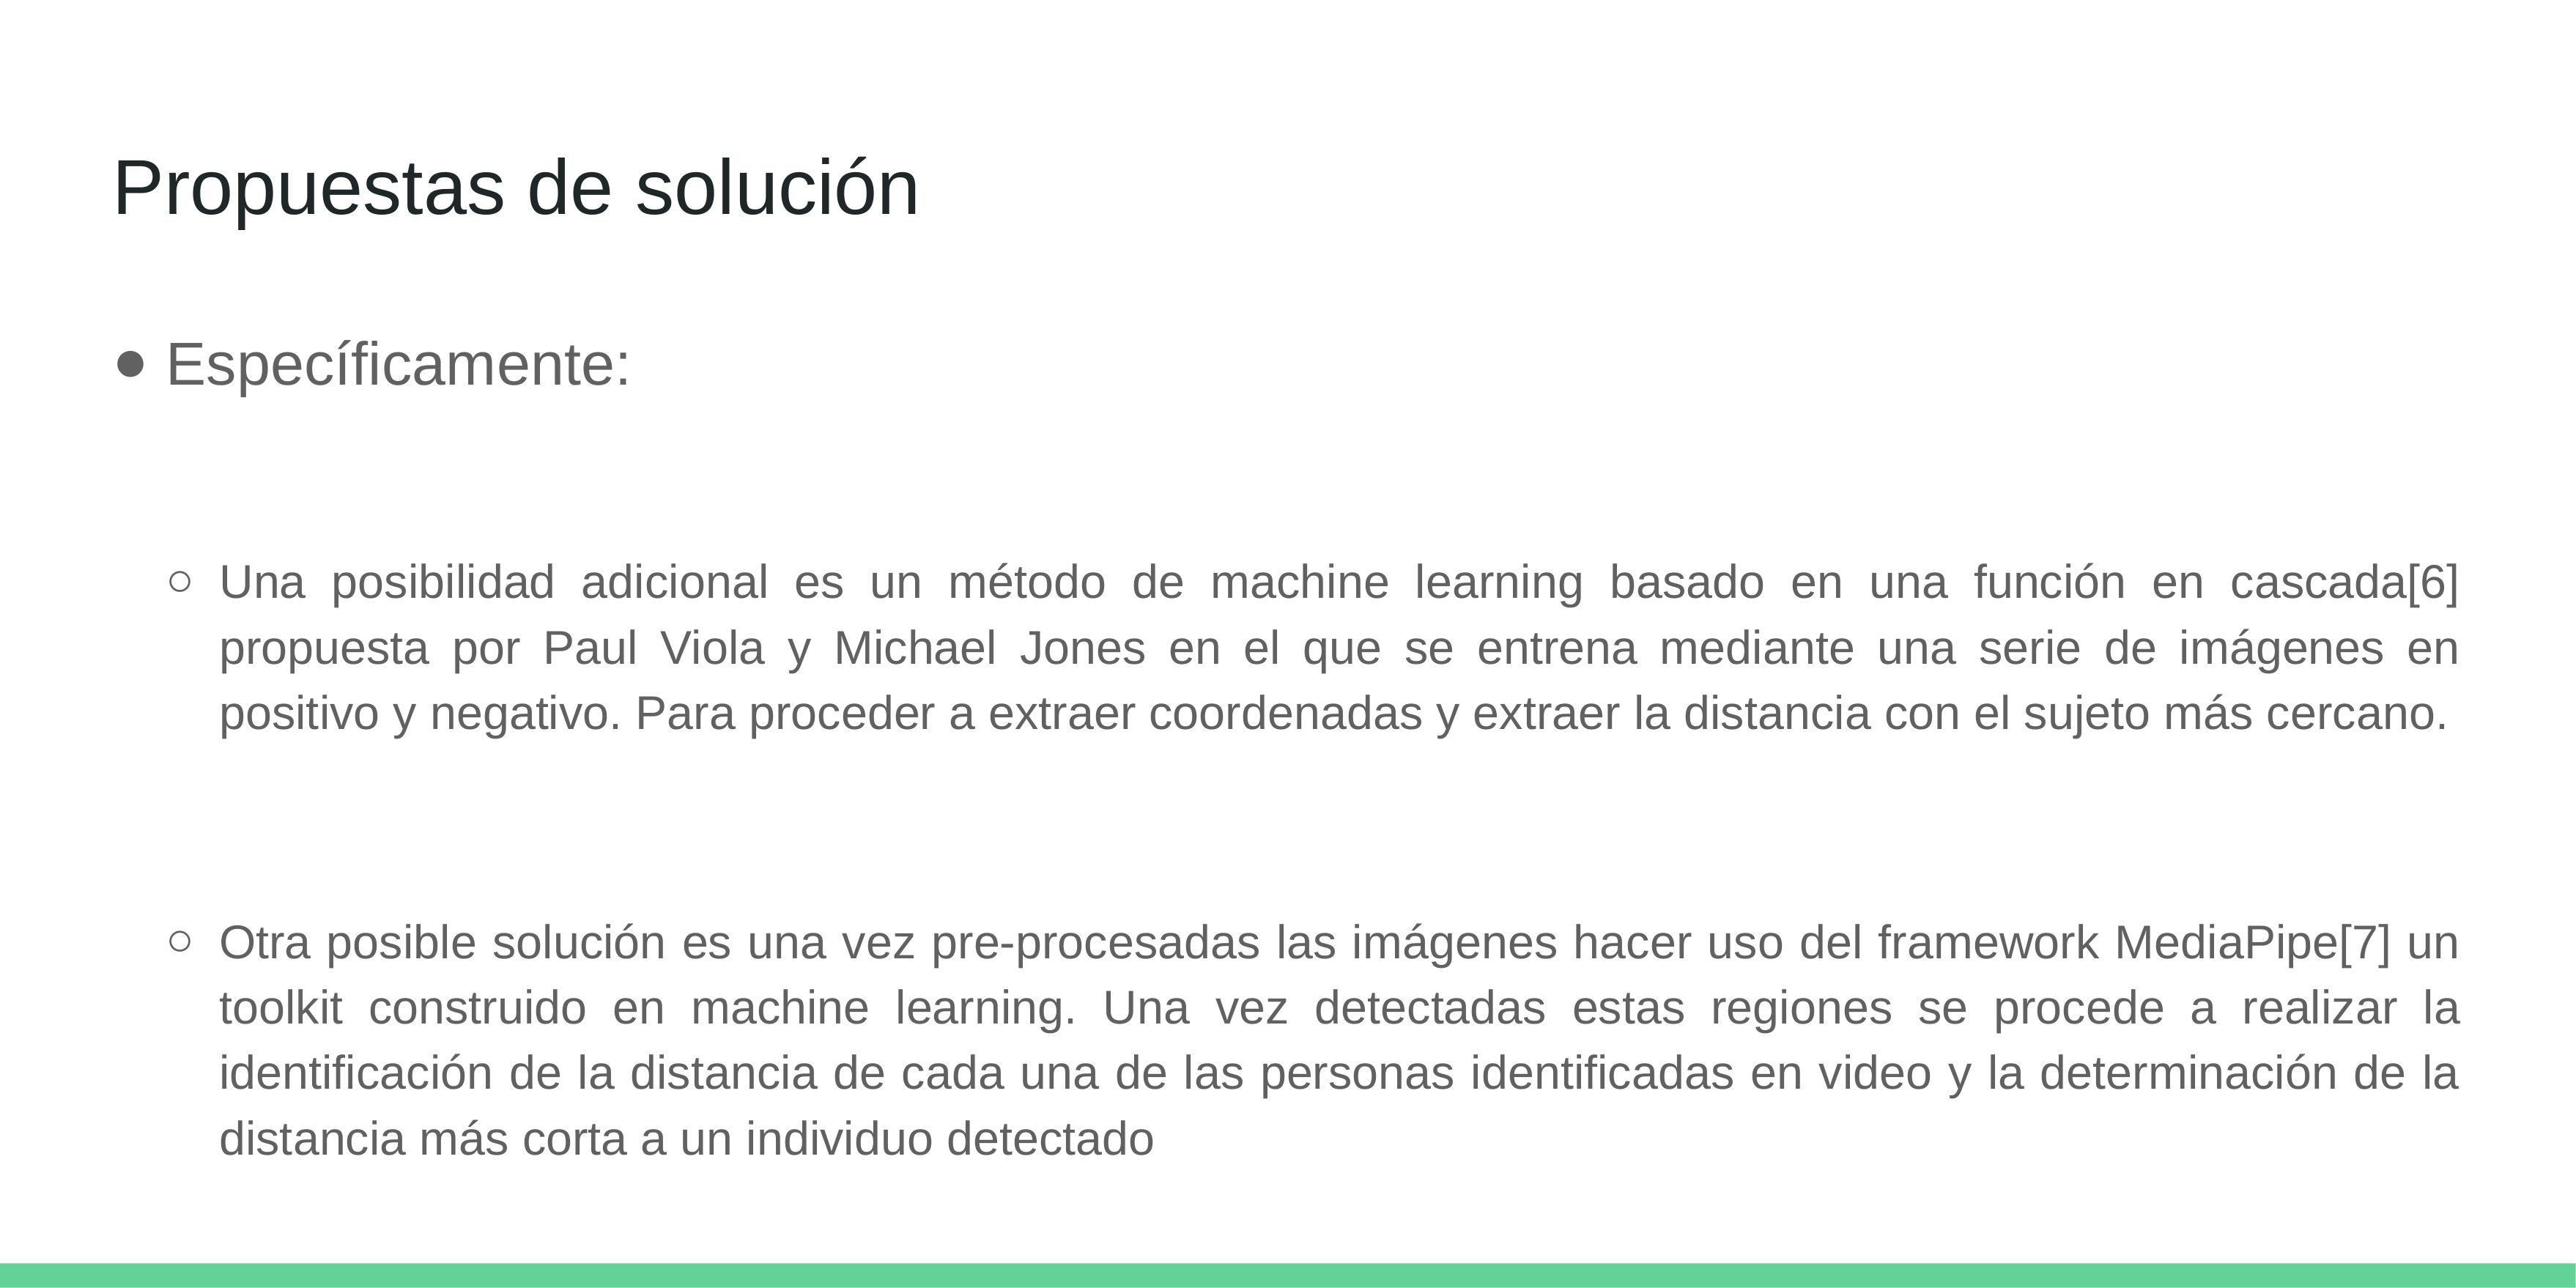

# Propuestas de solución
Específicamente:

Una posibilidad adicional es un método de machine learning basado en una función en cascada[6] propuesta por Paul Viola y Michael Jones en el que se entrena mediante una serie de imágenes en positivo y negativo. Para proceder a extraer coordenadas y extraer la distancia con el sujeto más cercano.

Otra posible solución es una vez pre-procesadas las imágenes hacer uso del framework MediaPipe[7] un toolkit construido en machine learning. Una vez detectadas estas regiones se procede a realizar la identificación de la distancia de cada una de las personas identificadas en video y la determinación de la distancia más corta a un individuo detectado